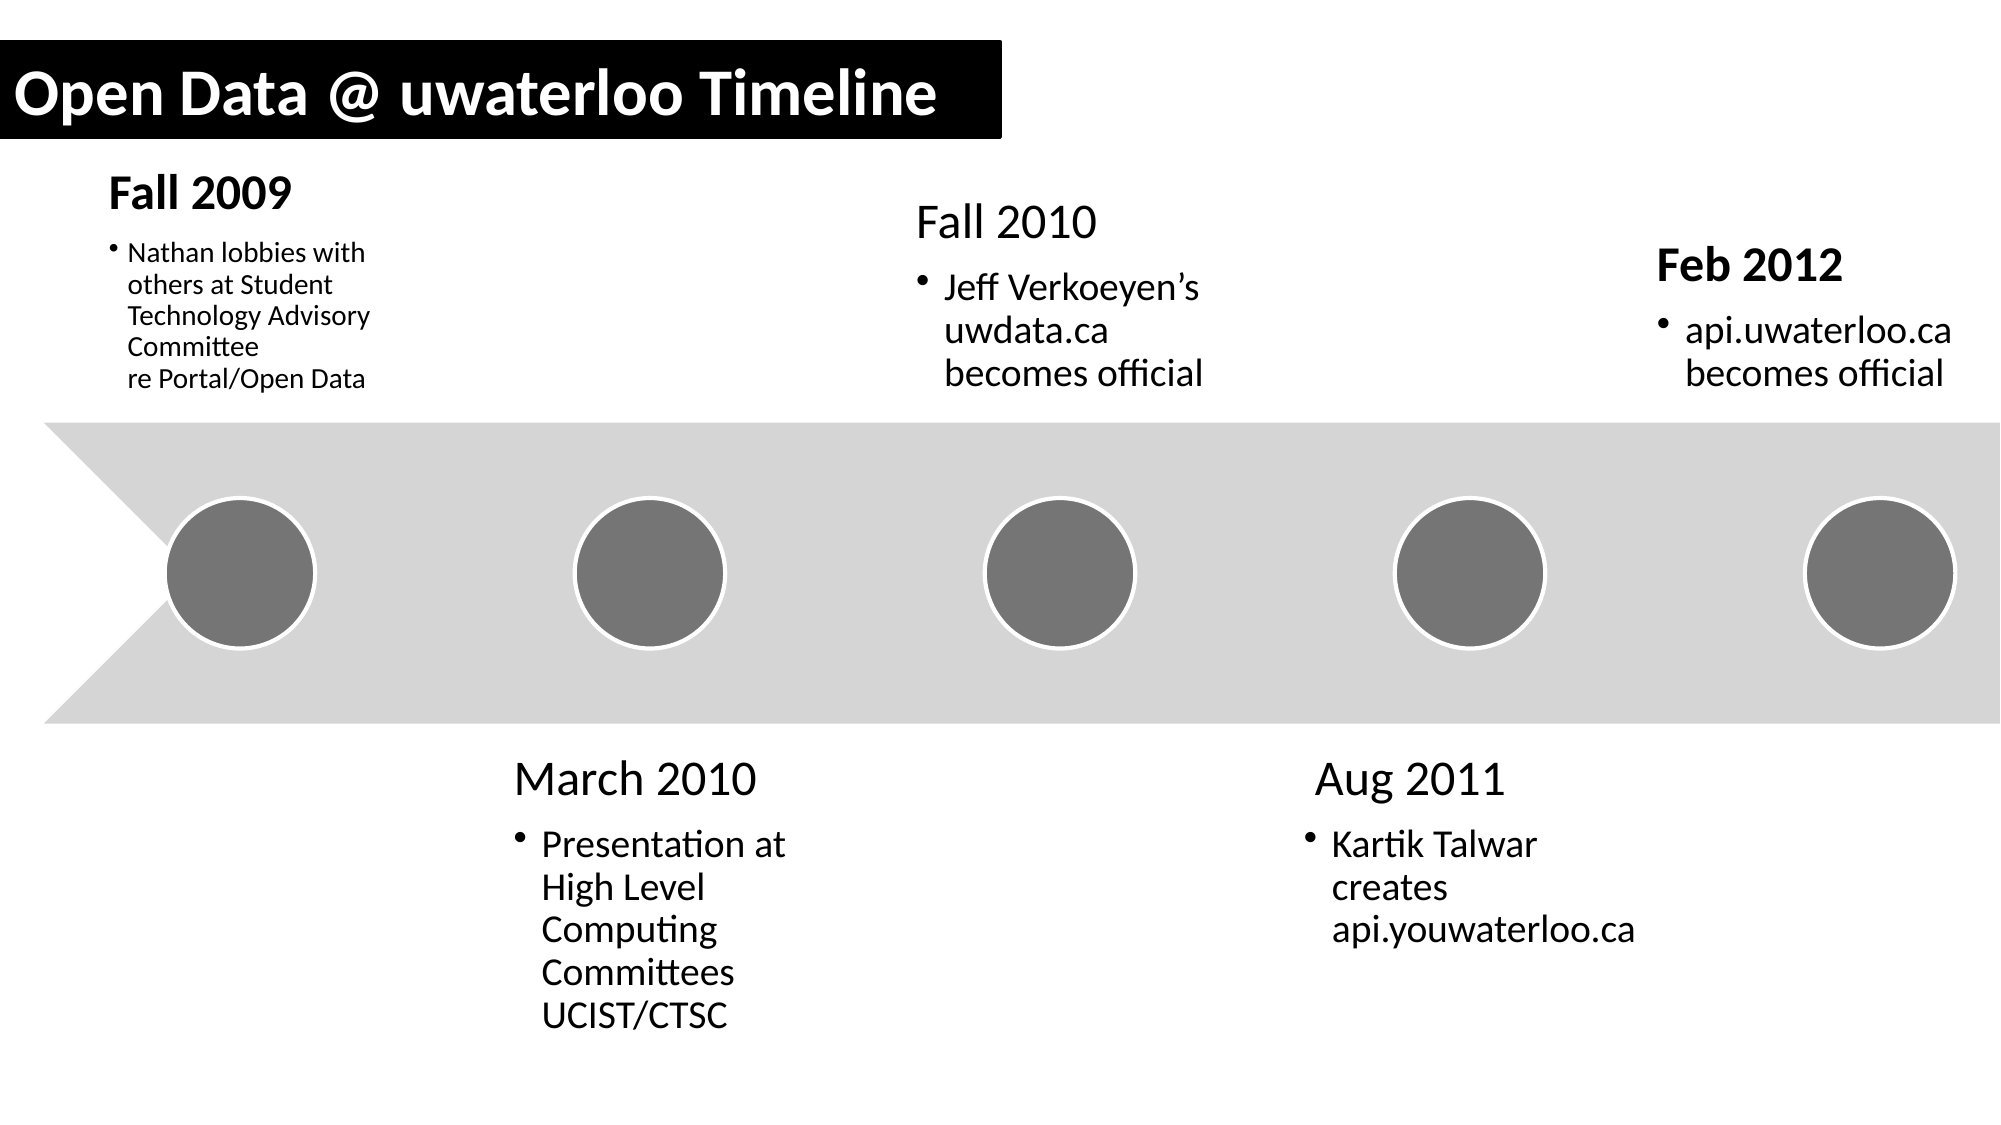

Fall 2009
Nathan lobbies with others at Student Technology Advisory Committee
re Portal/Open Data
March 2010
Presentation at High Level Computing Committees UCIST/CTSC
Fall 2010
Jeff Verkoeyen’s uwdata.ca becomes official
 Aug 2011
Kartik Talwar creates api.youwaterloo.ca
Feb 2012
api.uwaterloo.ca becomes official
Open Data @ uwaterloo Timeline